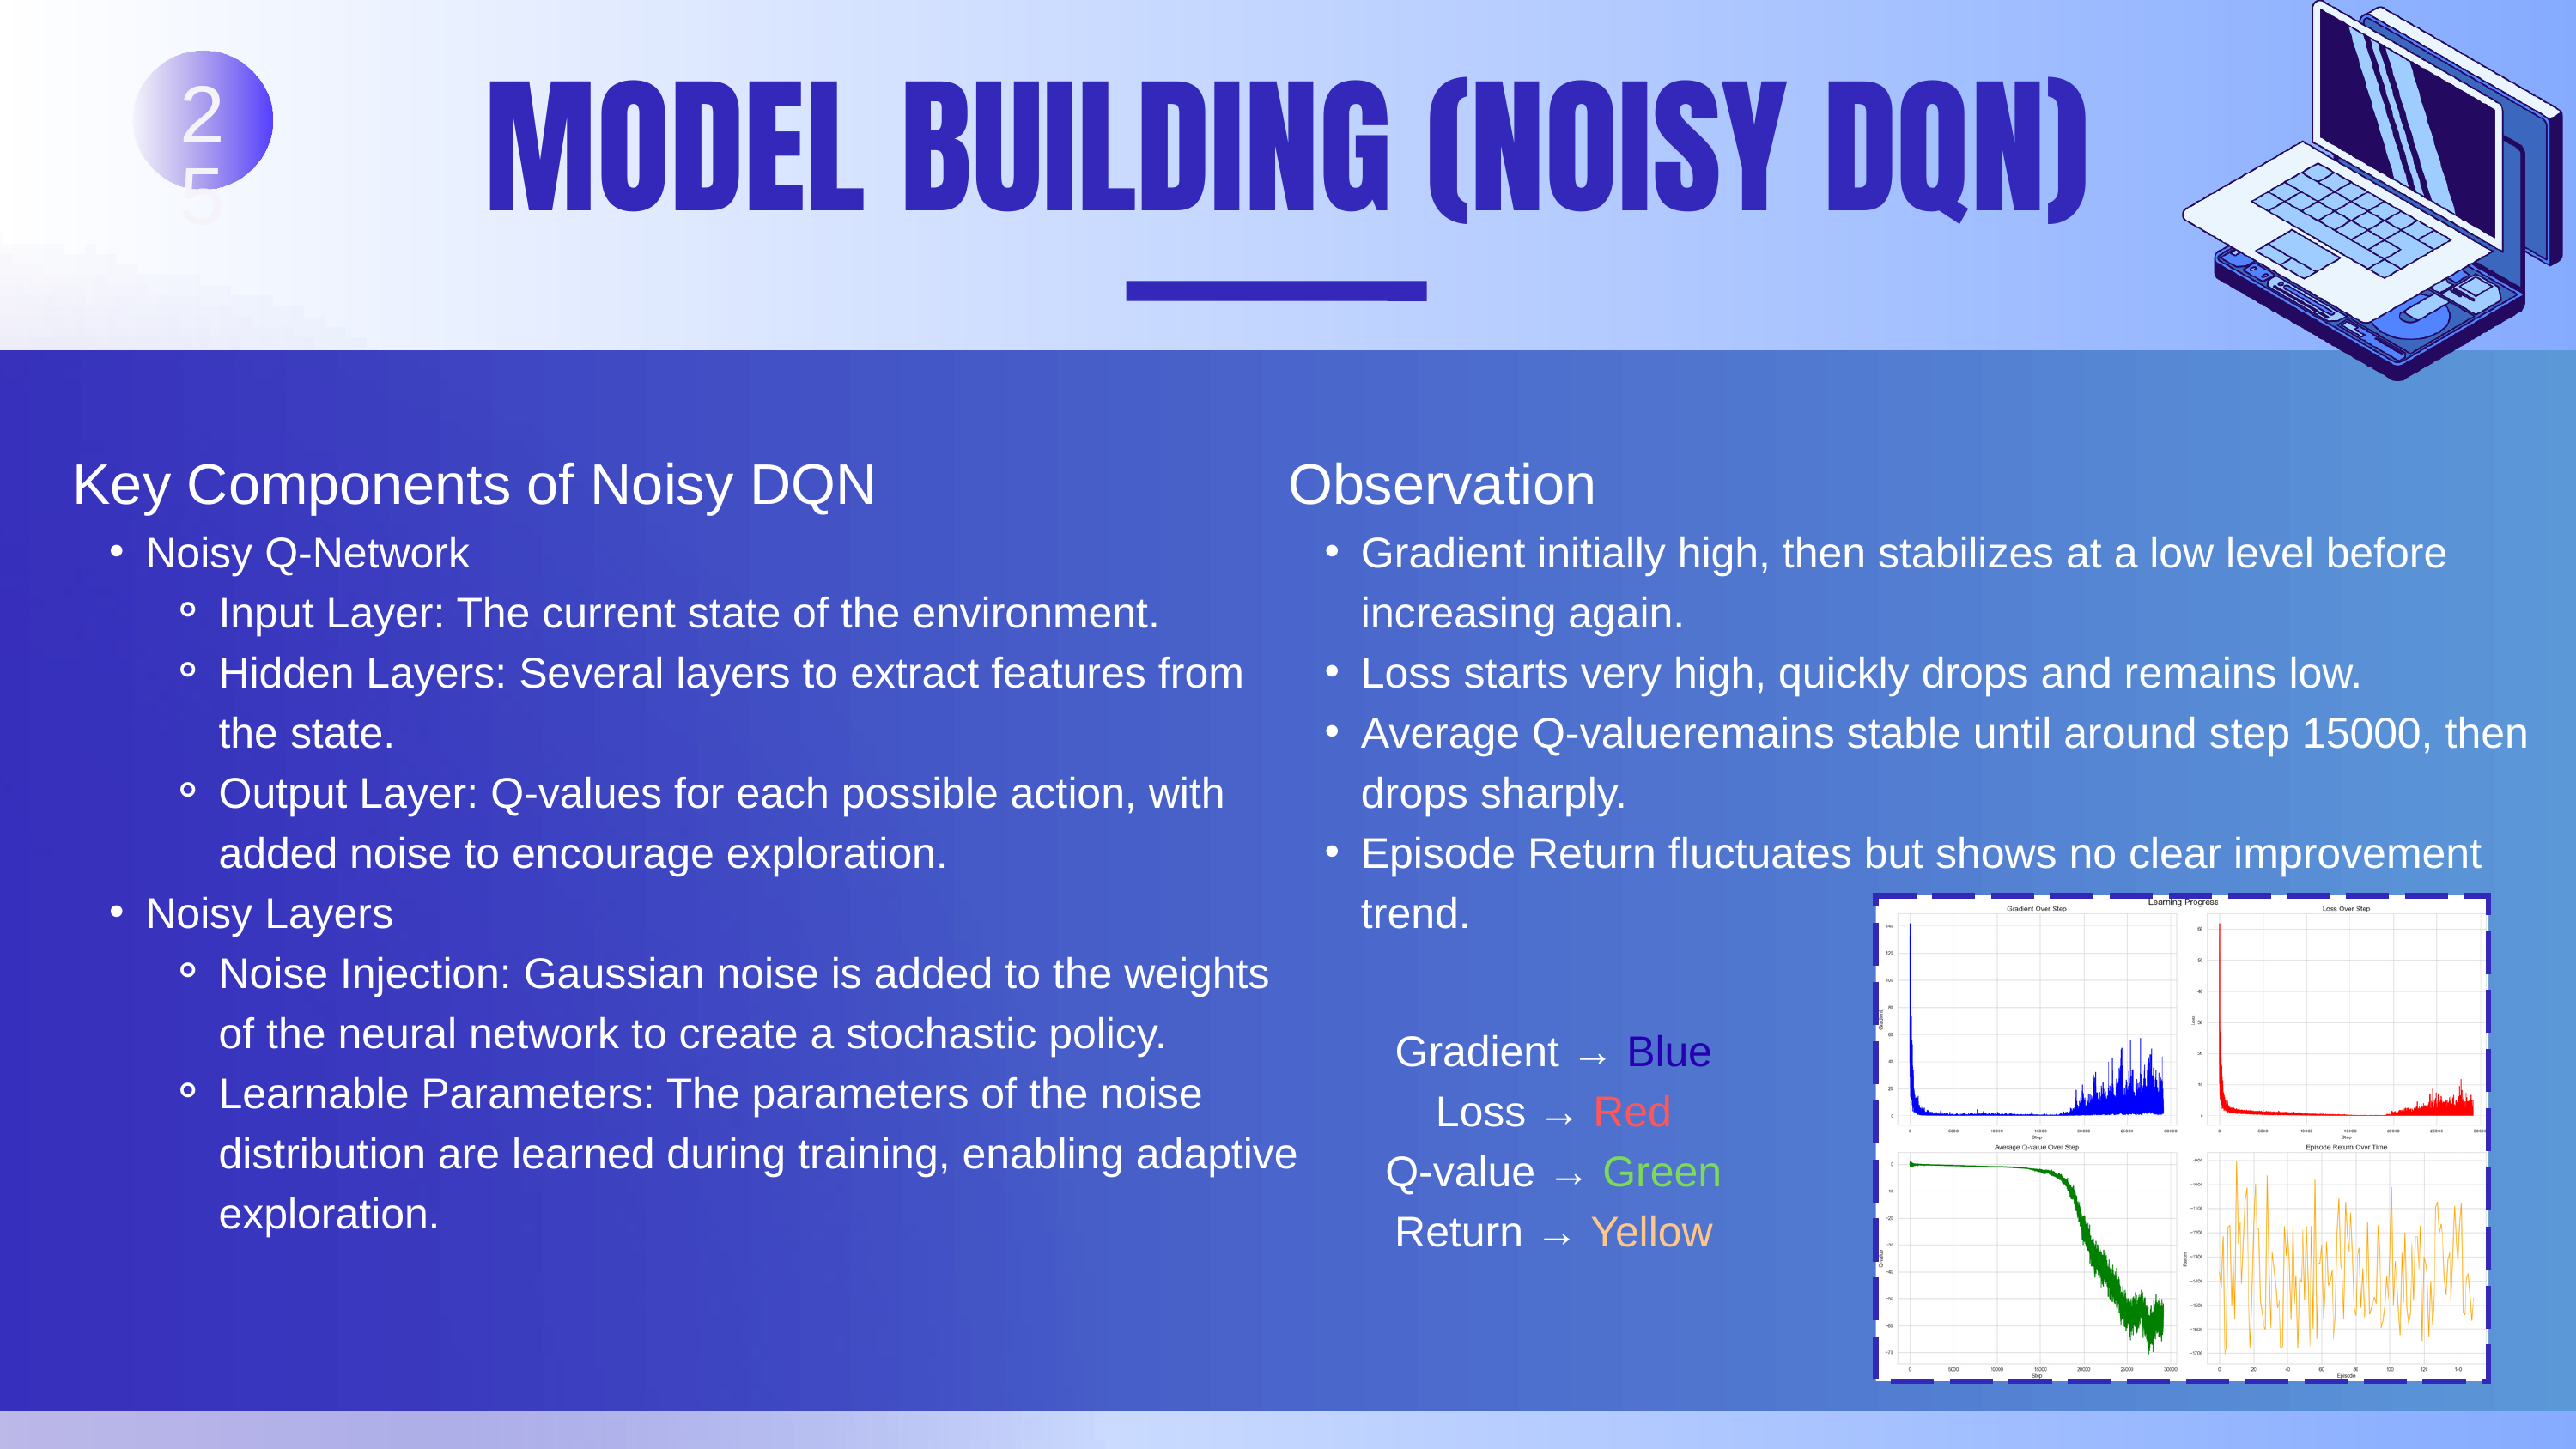

MODEL BUILDING (NOISY DQN)

25

Key Components of Noisy DQN
Noisy Q-Network
Input Layer: The current state of the environment.
Hidden Layers: Several layers to extract features from the state.
Output Layer: Q-values for each possible action, with added noise to encourage exploration.
Noisy Layers
Noise Injection: Gaussian noise is added to the weights of the neural network to create a stochastic policy.
Learnable Parameters: The parameters of the noise distribution are learned during training, enabling adaptive exploration.

Observation
Gradient initially high, then stabilizes at a low level before increasing again.
Loss starts very high, quickly drops and remains low.
Average Q-valueremains stable until around step 15000, then drops sharply.
Episode Return fluctuates but shows no clear improvement trend.

Gradient → Blue
Loss → Red
Q-value → Green
Return → Yellow